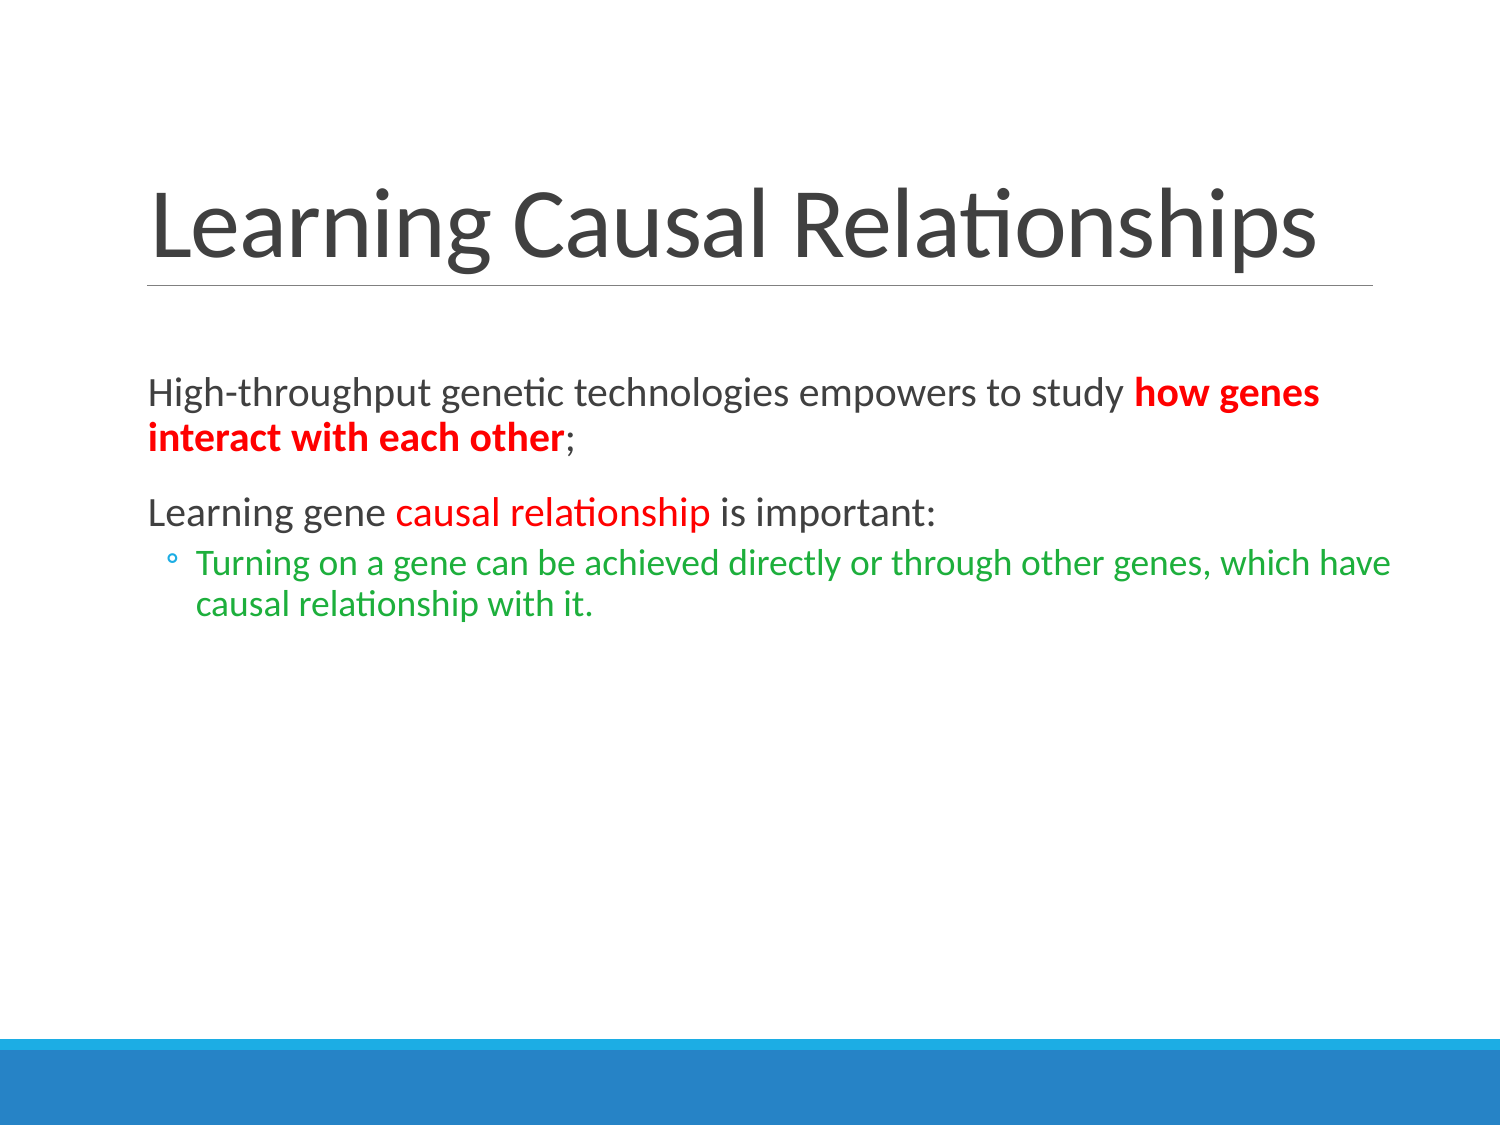

# Learning Causal Relationships
High-throughput genetic technologies empowers to study how genes interact with each other;
Learning gene causal relationship is important:
Turning on a gene can be achieved directly or through other genes, which have causal relationship with it.